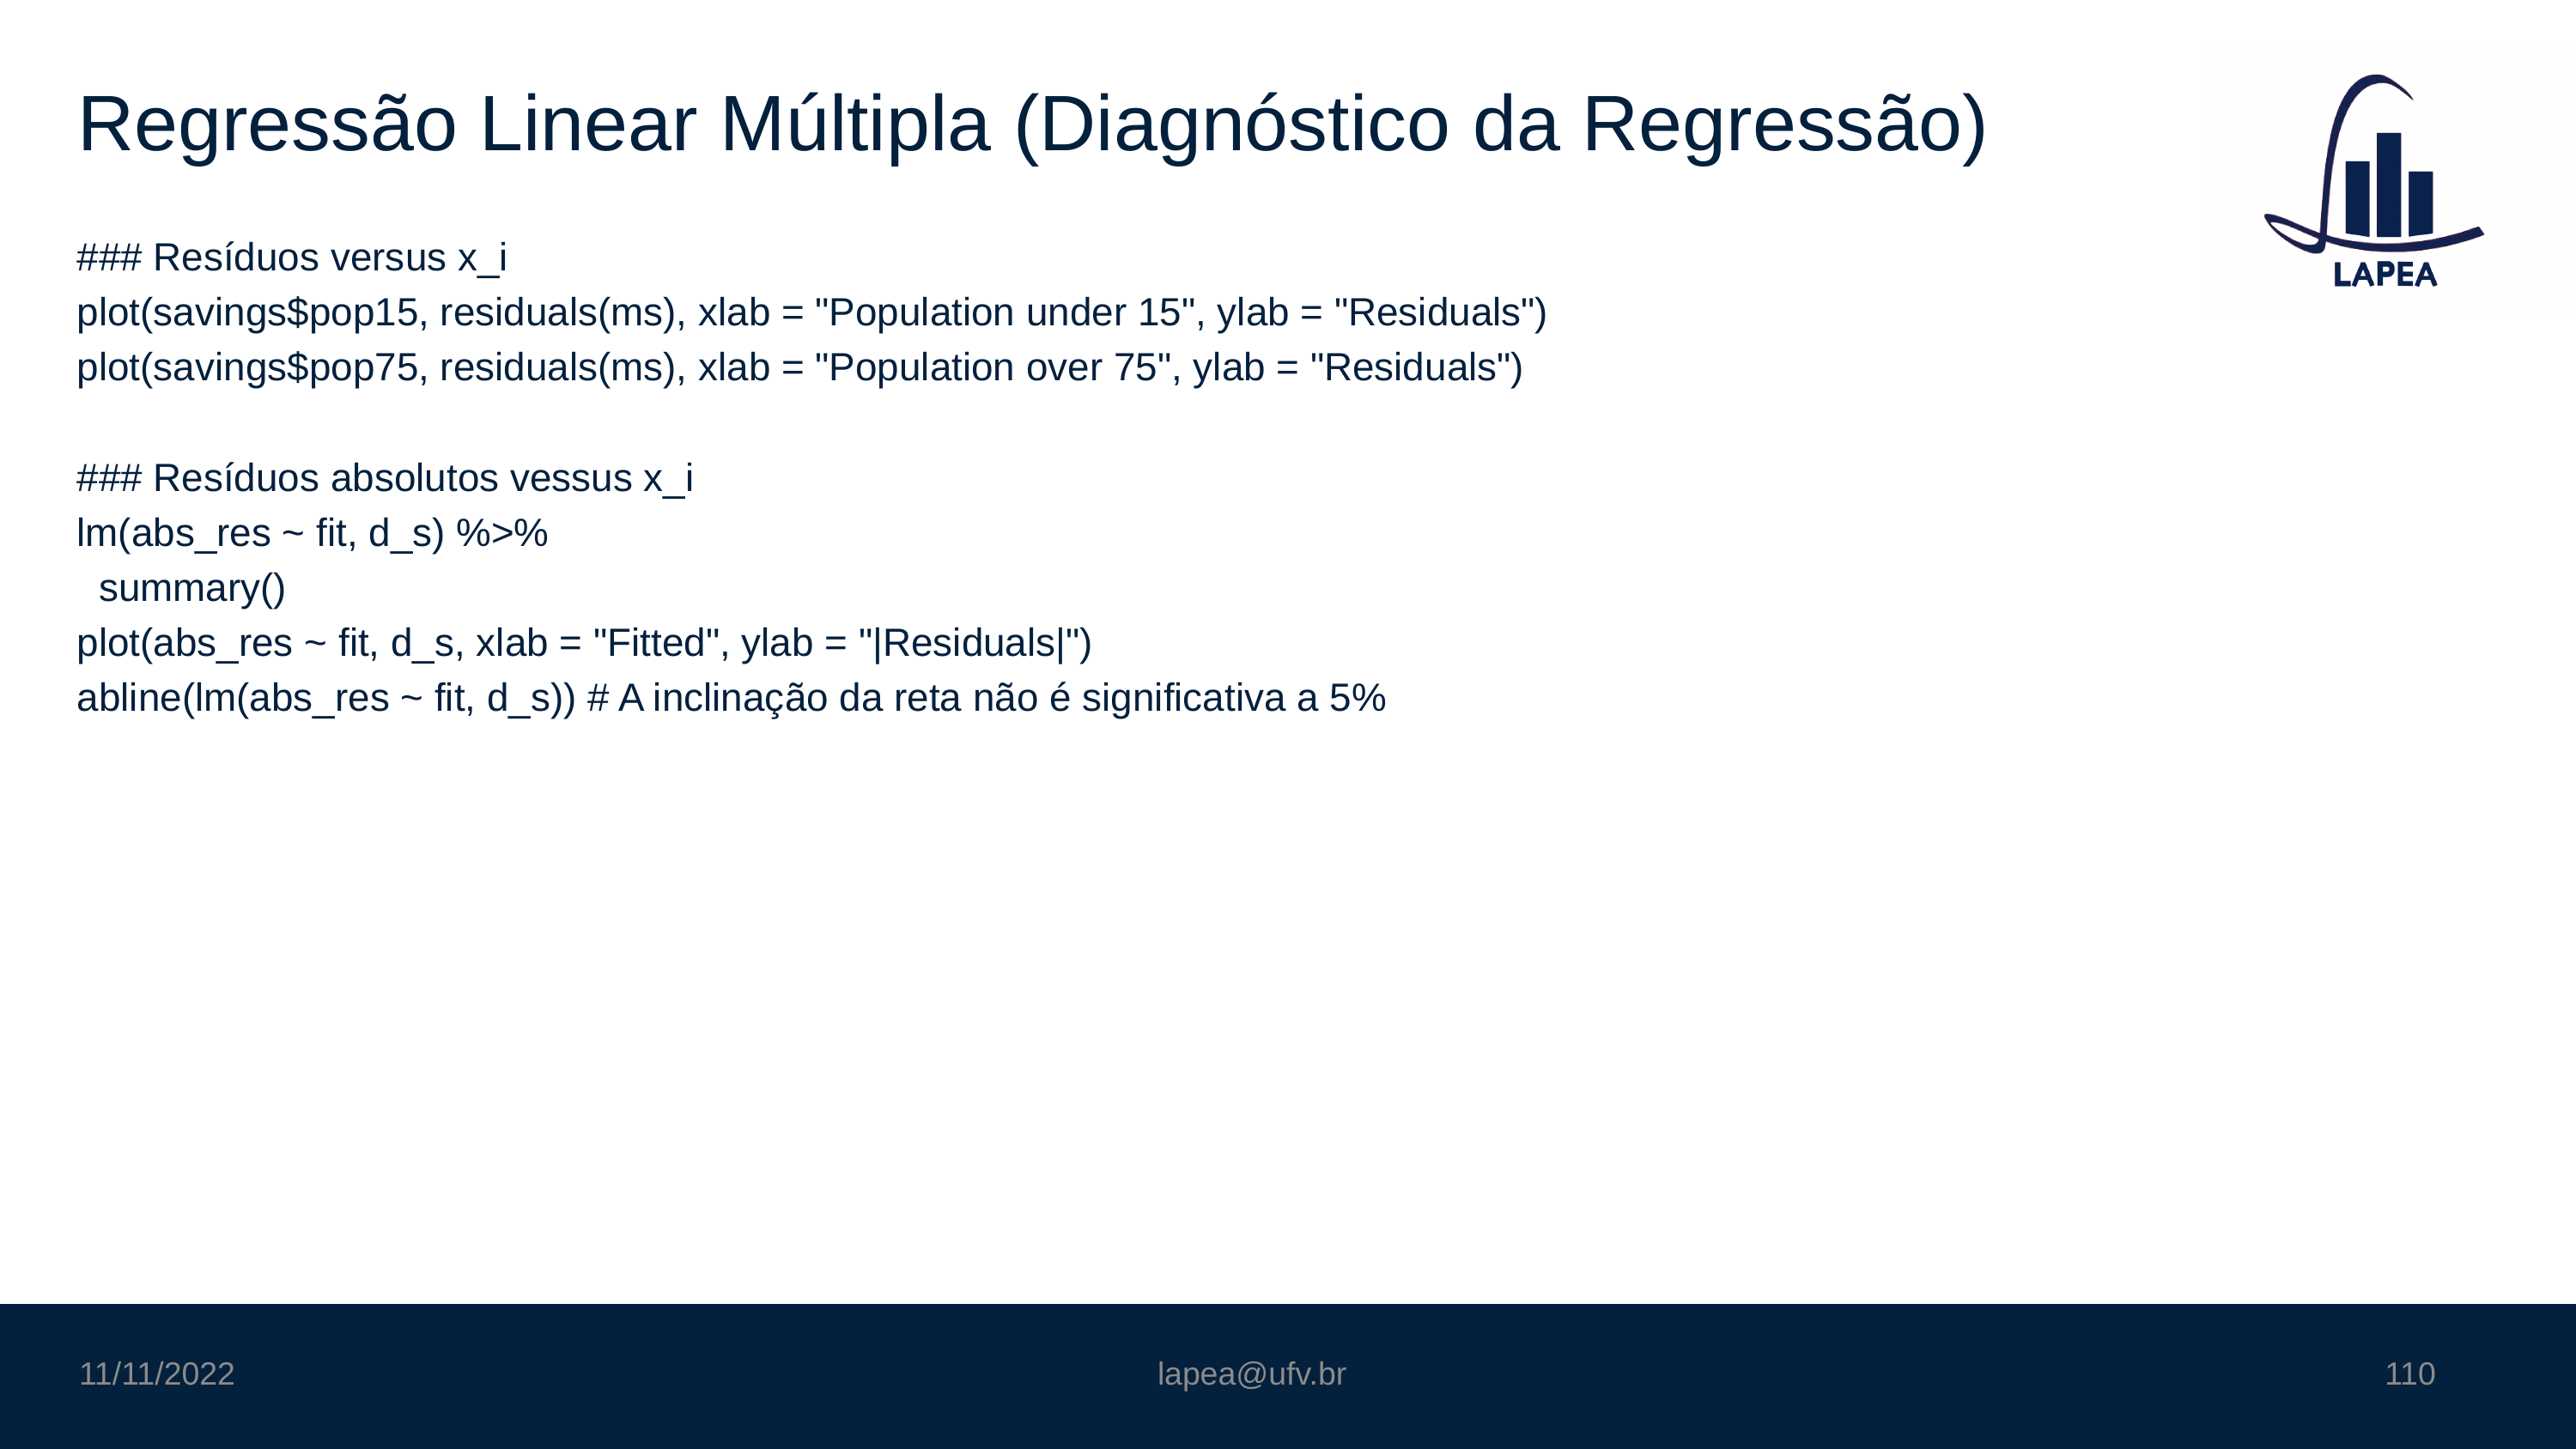

# Regressão Linear Múltipla (Diagnóstico da Regressão)
### Resíduos versus x_i
plot(savings$pop15, residuals(ms), xlab = "Population under 15", ylab = "Residuals")
plot(savings$pop75, residuals(ms), xlab = "Population over 75", ylab = "Residuals")

### Resíduos absolutos vessus x_i
lm(abs_res ~ fit, d_s) %>%
  summary()
plot(abs_res ~ fit, d_s, xlab = "Fitted", ylab = "|Residuals|")
abline(lm(abs_res ~ fit, d_s)) # A inclinação da reta não é significativa a 5%

11/11/2022
lapea@ufv.br
110